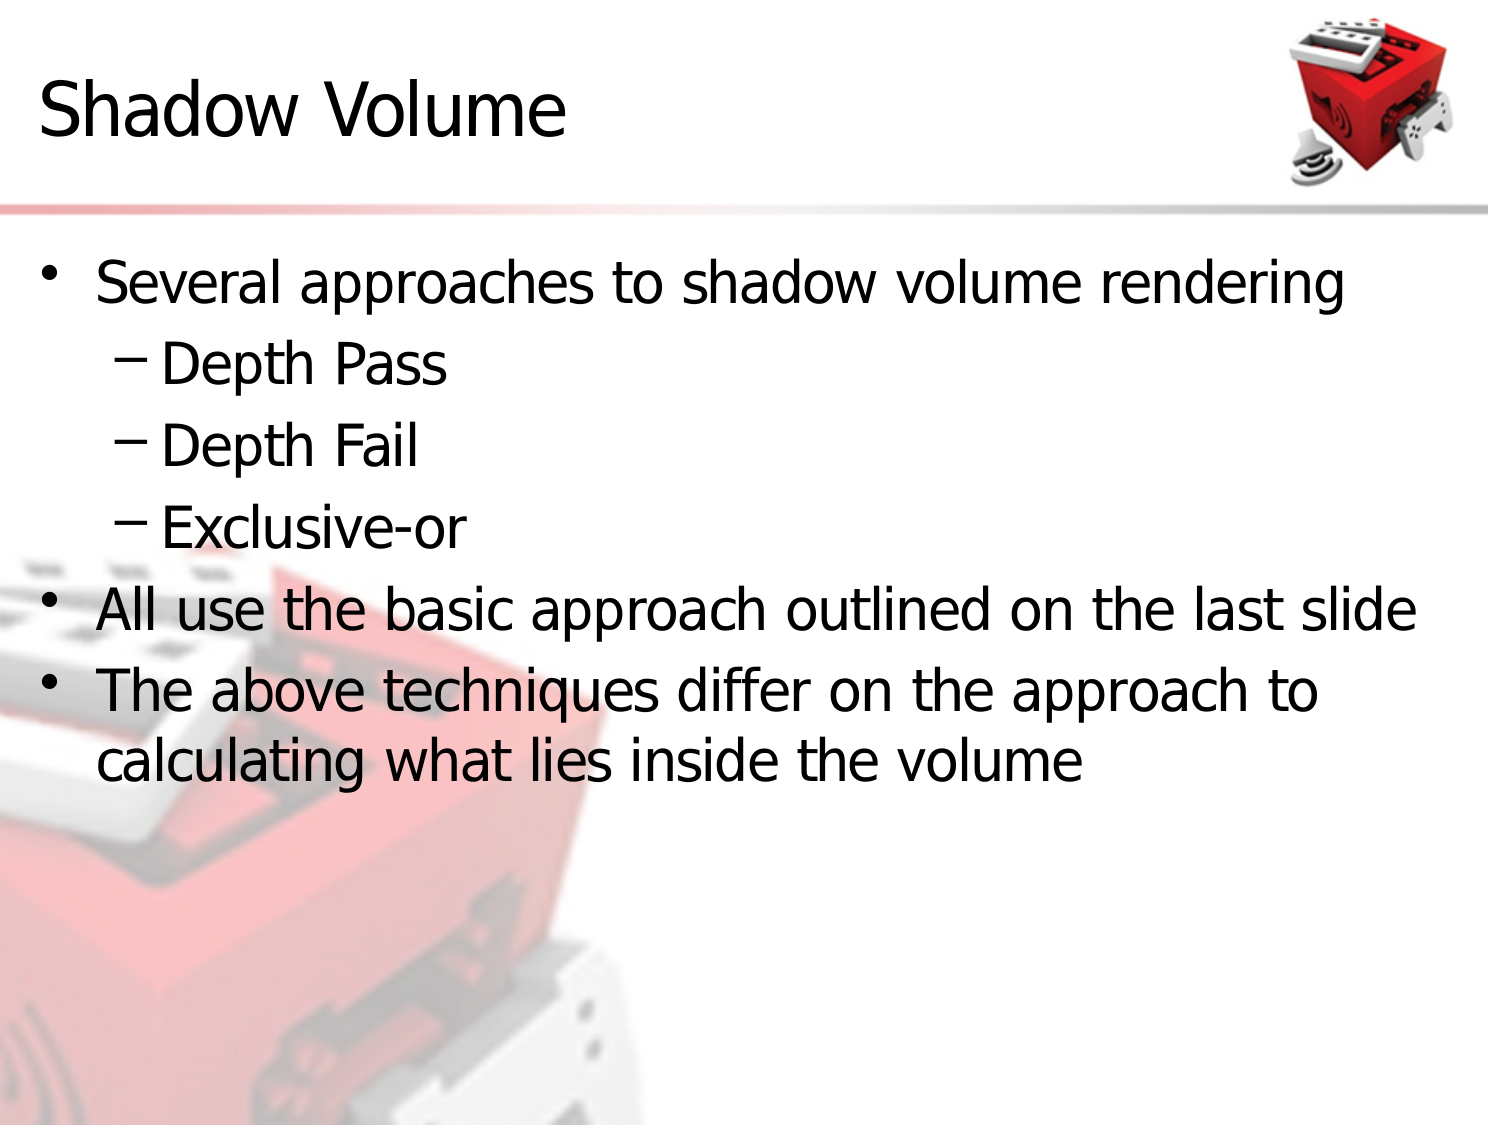

# Shadow Volume
Several approaches to shadow volume rendering
Depth Pass
Depth Fail
Exclusive-or
All use the basic approach outlined on the last slide
The above techniques differ on the approach to calculating what lies inside the volume